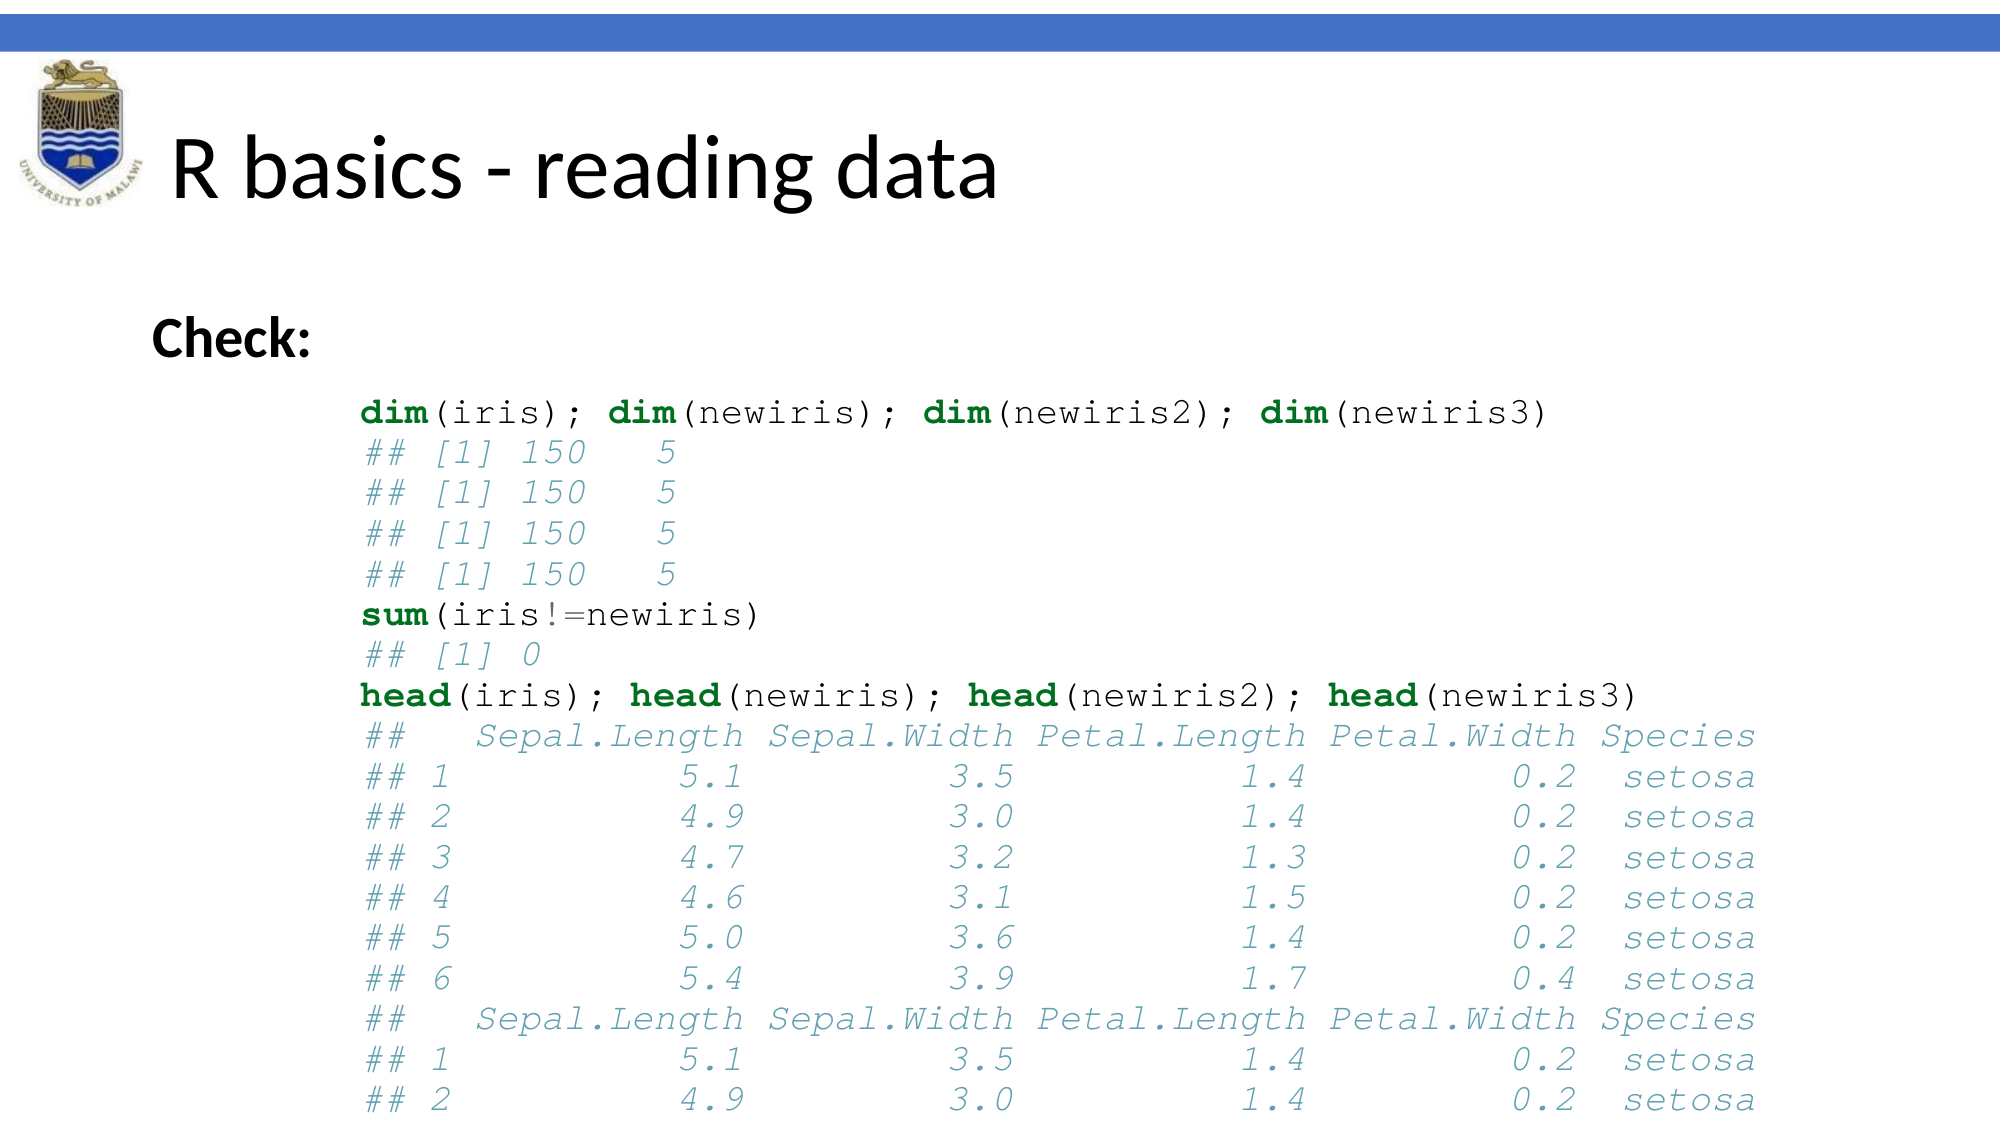

# R basics - reading data
Check:
dim(iris); dim(newiris); dim(newiris2); dim(newiris3)
## [1] 150   5
## [1] 150   5
## [1] 150   5
## [1] 150   5
sum(iris!=newiris)
## [1] 0
head(iris); head(newiris); head(newiris2); head(newiris3)
##   Sepal.Length Sepal.Width Petal.Length Petal.Width Species
## 1          5.1         3.5          1.4         0.2  setosa
## 2          4.9         3.0          1.4         0.2  setosa
## 3          4.7         3.2          1.3         0.2  setosa
## 4          4.6         3.1          1.5         0.2  setosa
## 5          5.0         3.6          1.4         0.2  setosa
## 6          5.4         3.9          1.7         0.4  setosa
##   Sepal.Length Sepal.Width Petal.Length Petal.Width Species
## 1          5.1         3.5          1.4         0.2  setosa
## 2          4.9         3.0          1.4         0.2  setosa
## 3          4.7         3.2          1.3         0.2  setosa
## 4          4.6         3.1          1.5         0.2  setosa
## 5          5.0         3.6          1.4         0.2  setosa
## 6          5.4         3.9          1.7         0.4  setosa
##   Sepal.Length Sepal.Width Petal.Length Petal.Width Species
## 1          5.1         3.5          1.4         0.2  setosa
## 2          4.9         3.0          1.4         0.2  setosa
## 3          4.7         3.2          1.3         0.2  setosa
## 4          4.6         3.1          1.5         0.2  setosa
## 5          5.0         3.6          1.4         0.2  setosa
## 6          5.4         3.9          1.7         0.4  setosa
## # A tibble: 6 x 5
##   Sepal.Length Sepal.Width Petal.Length Petal.Width Species
##          <dbl>       <dbl>        <dbl>       <dbl> <chr>
## 1          5.1         3.5          1.4         0.2 setosa
## 2          4.9         3            1.4         0.2 setosa
## 3          4.7         3.2          1.3         0.2 setosa
## 4          4.6         3.1          1.5         0.2 setosa
## 5          5           3.6          1.4         0.2 setosa
## 6          5.4         3.9          1.7         0.4 setosa